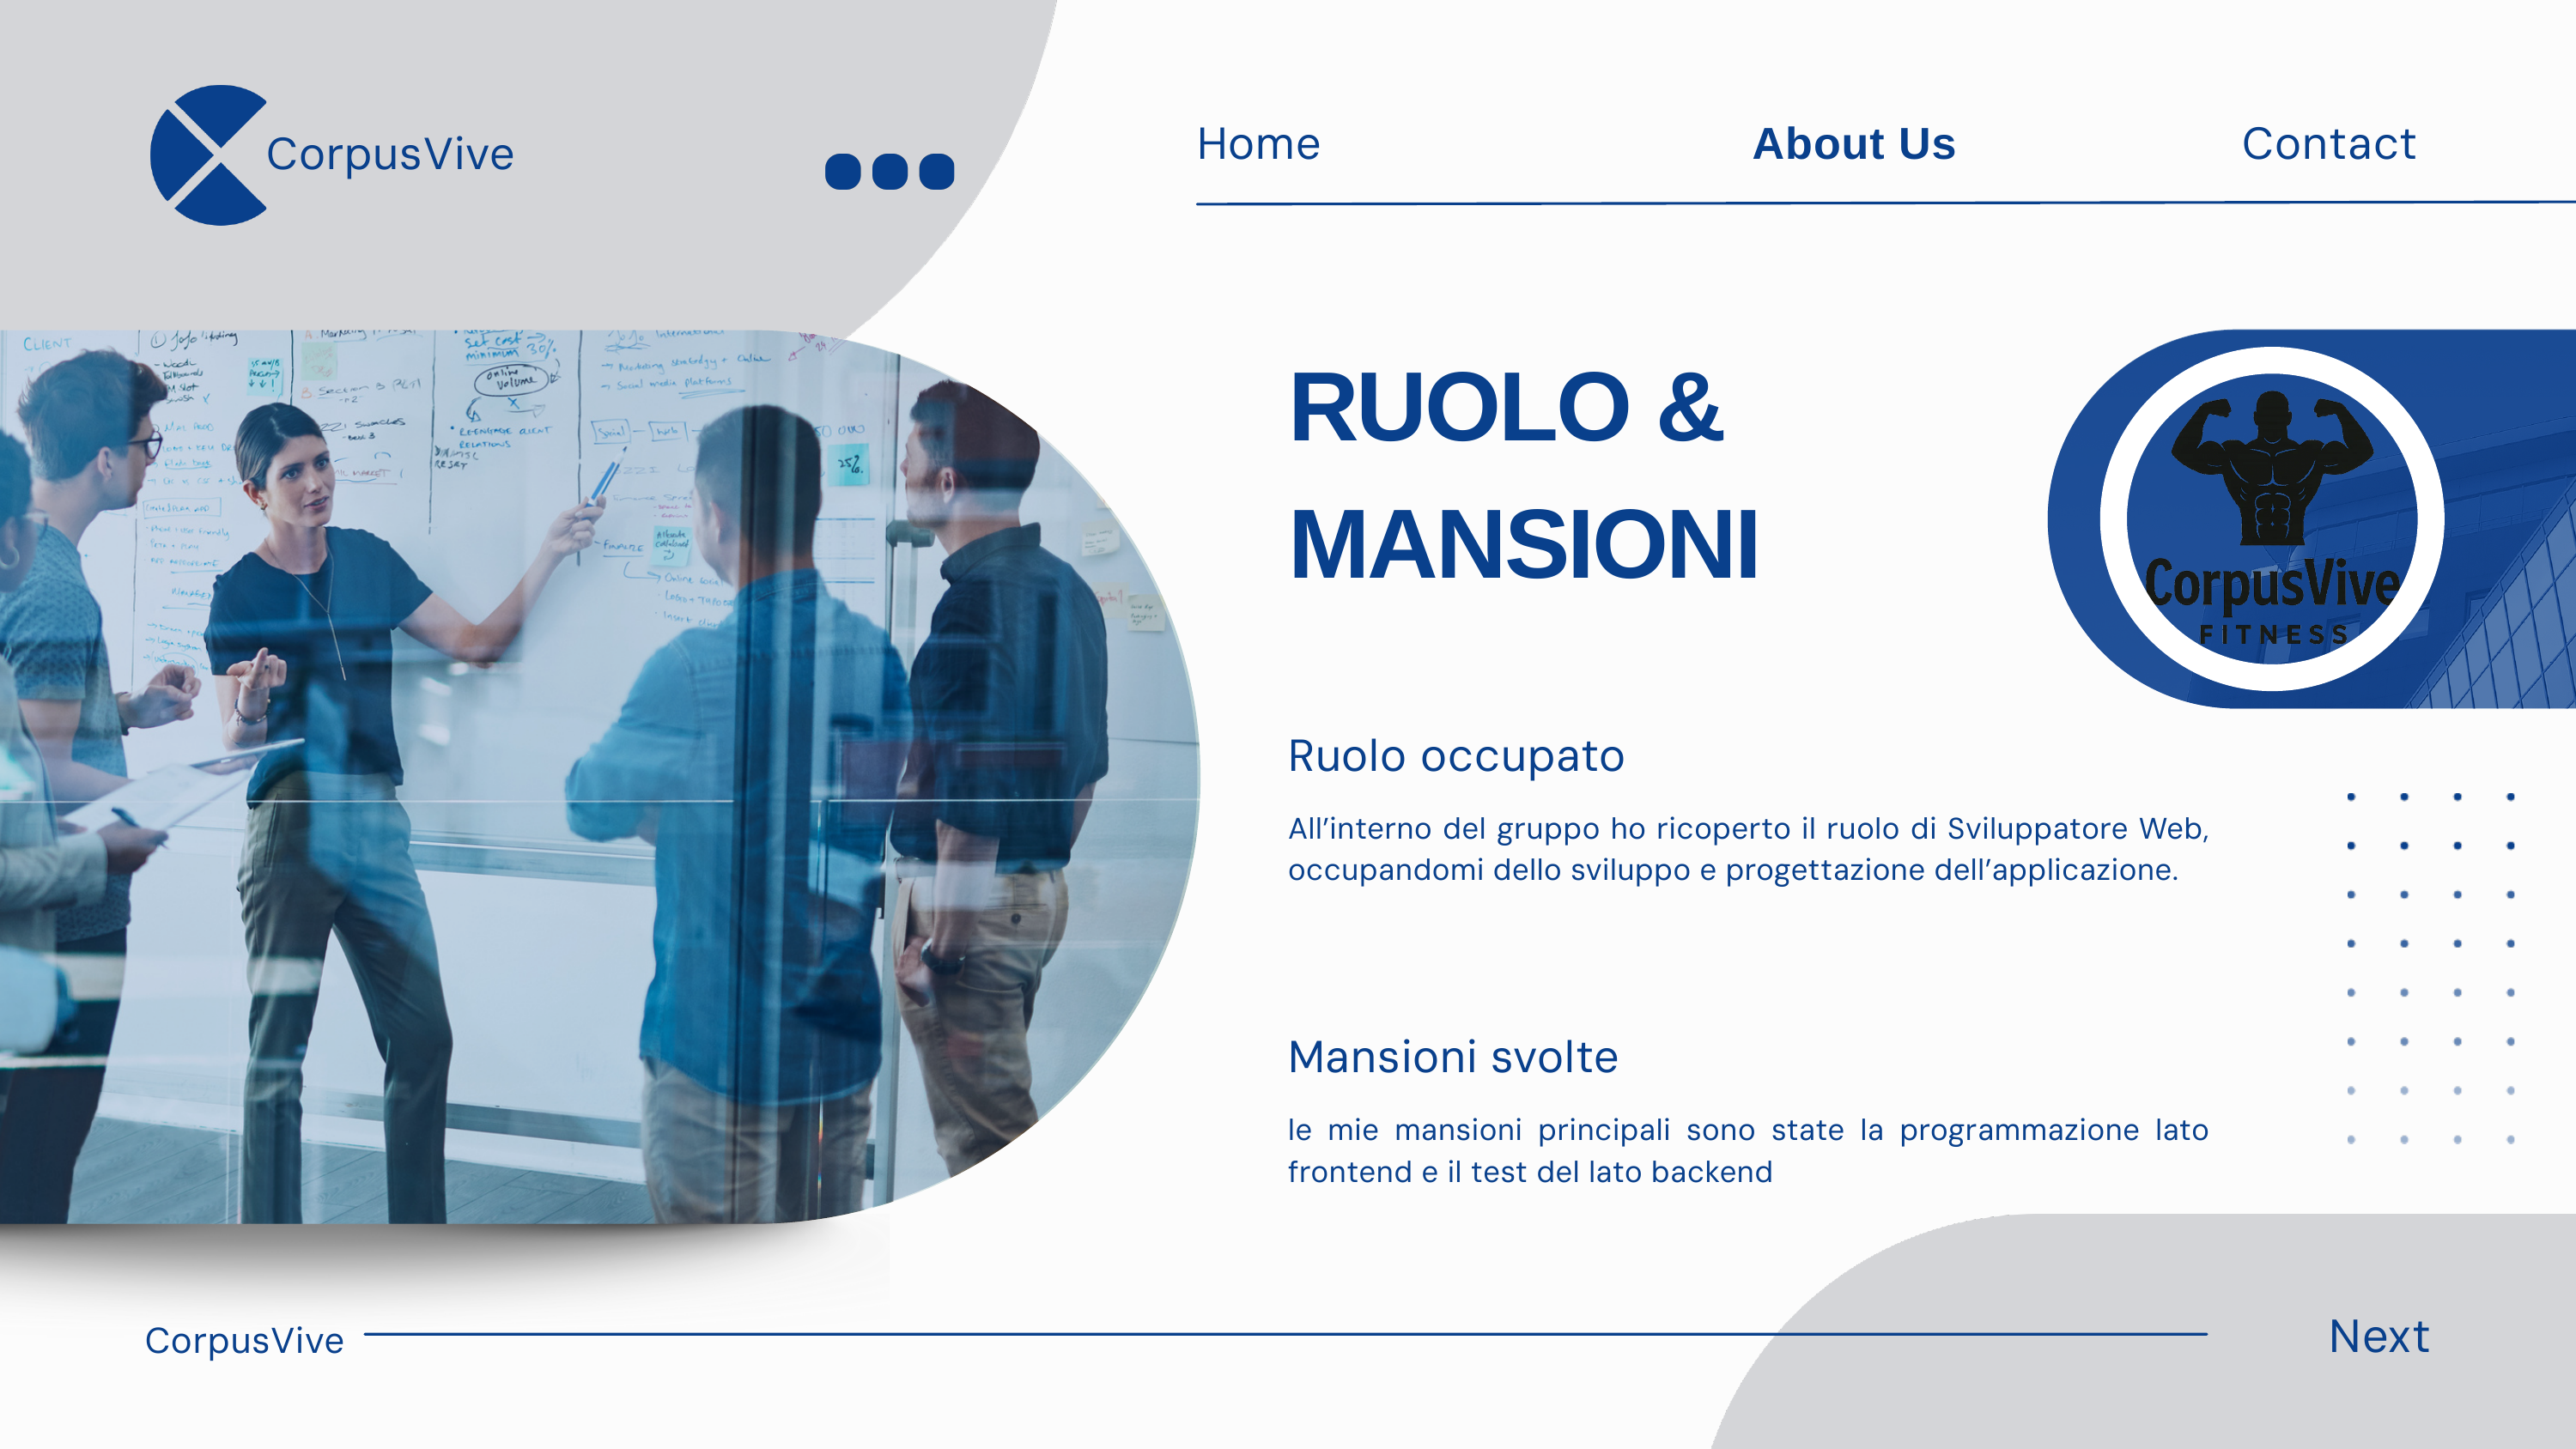

Home
About Us
Contact
CorpusVive

RUOLO & MANSIONI

Ruolo occupato

All’interno del gruppo ho ricoperto il ruolo di Sviluppatore Web, occupandomi dello sviluppo e progettazione dell’applicazione.
Mansioni svolte
le mie mansioni principali sono state la programmazione lato frontend e il test del lato backend

Next
CorpusVive